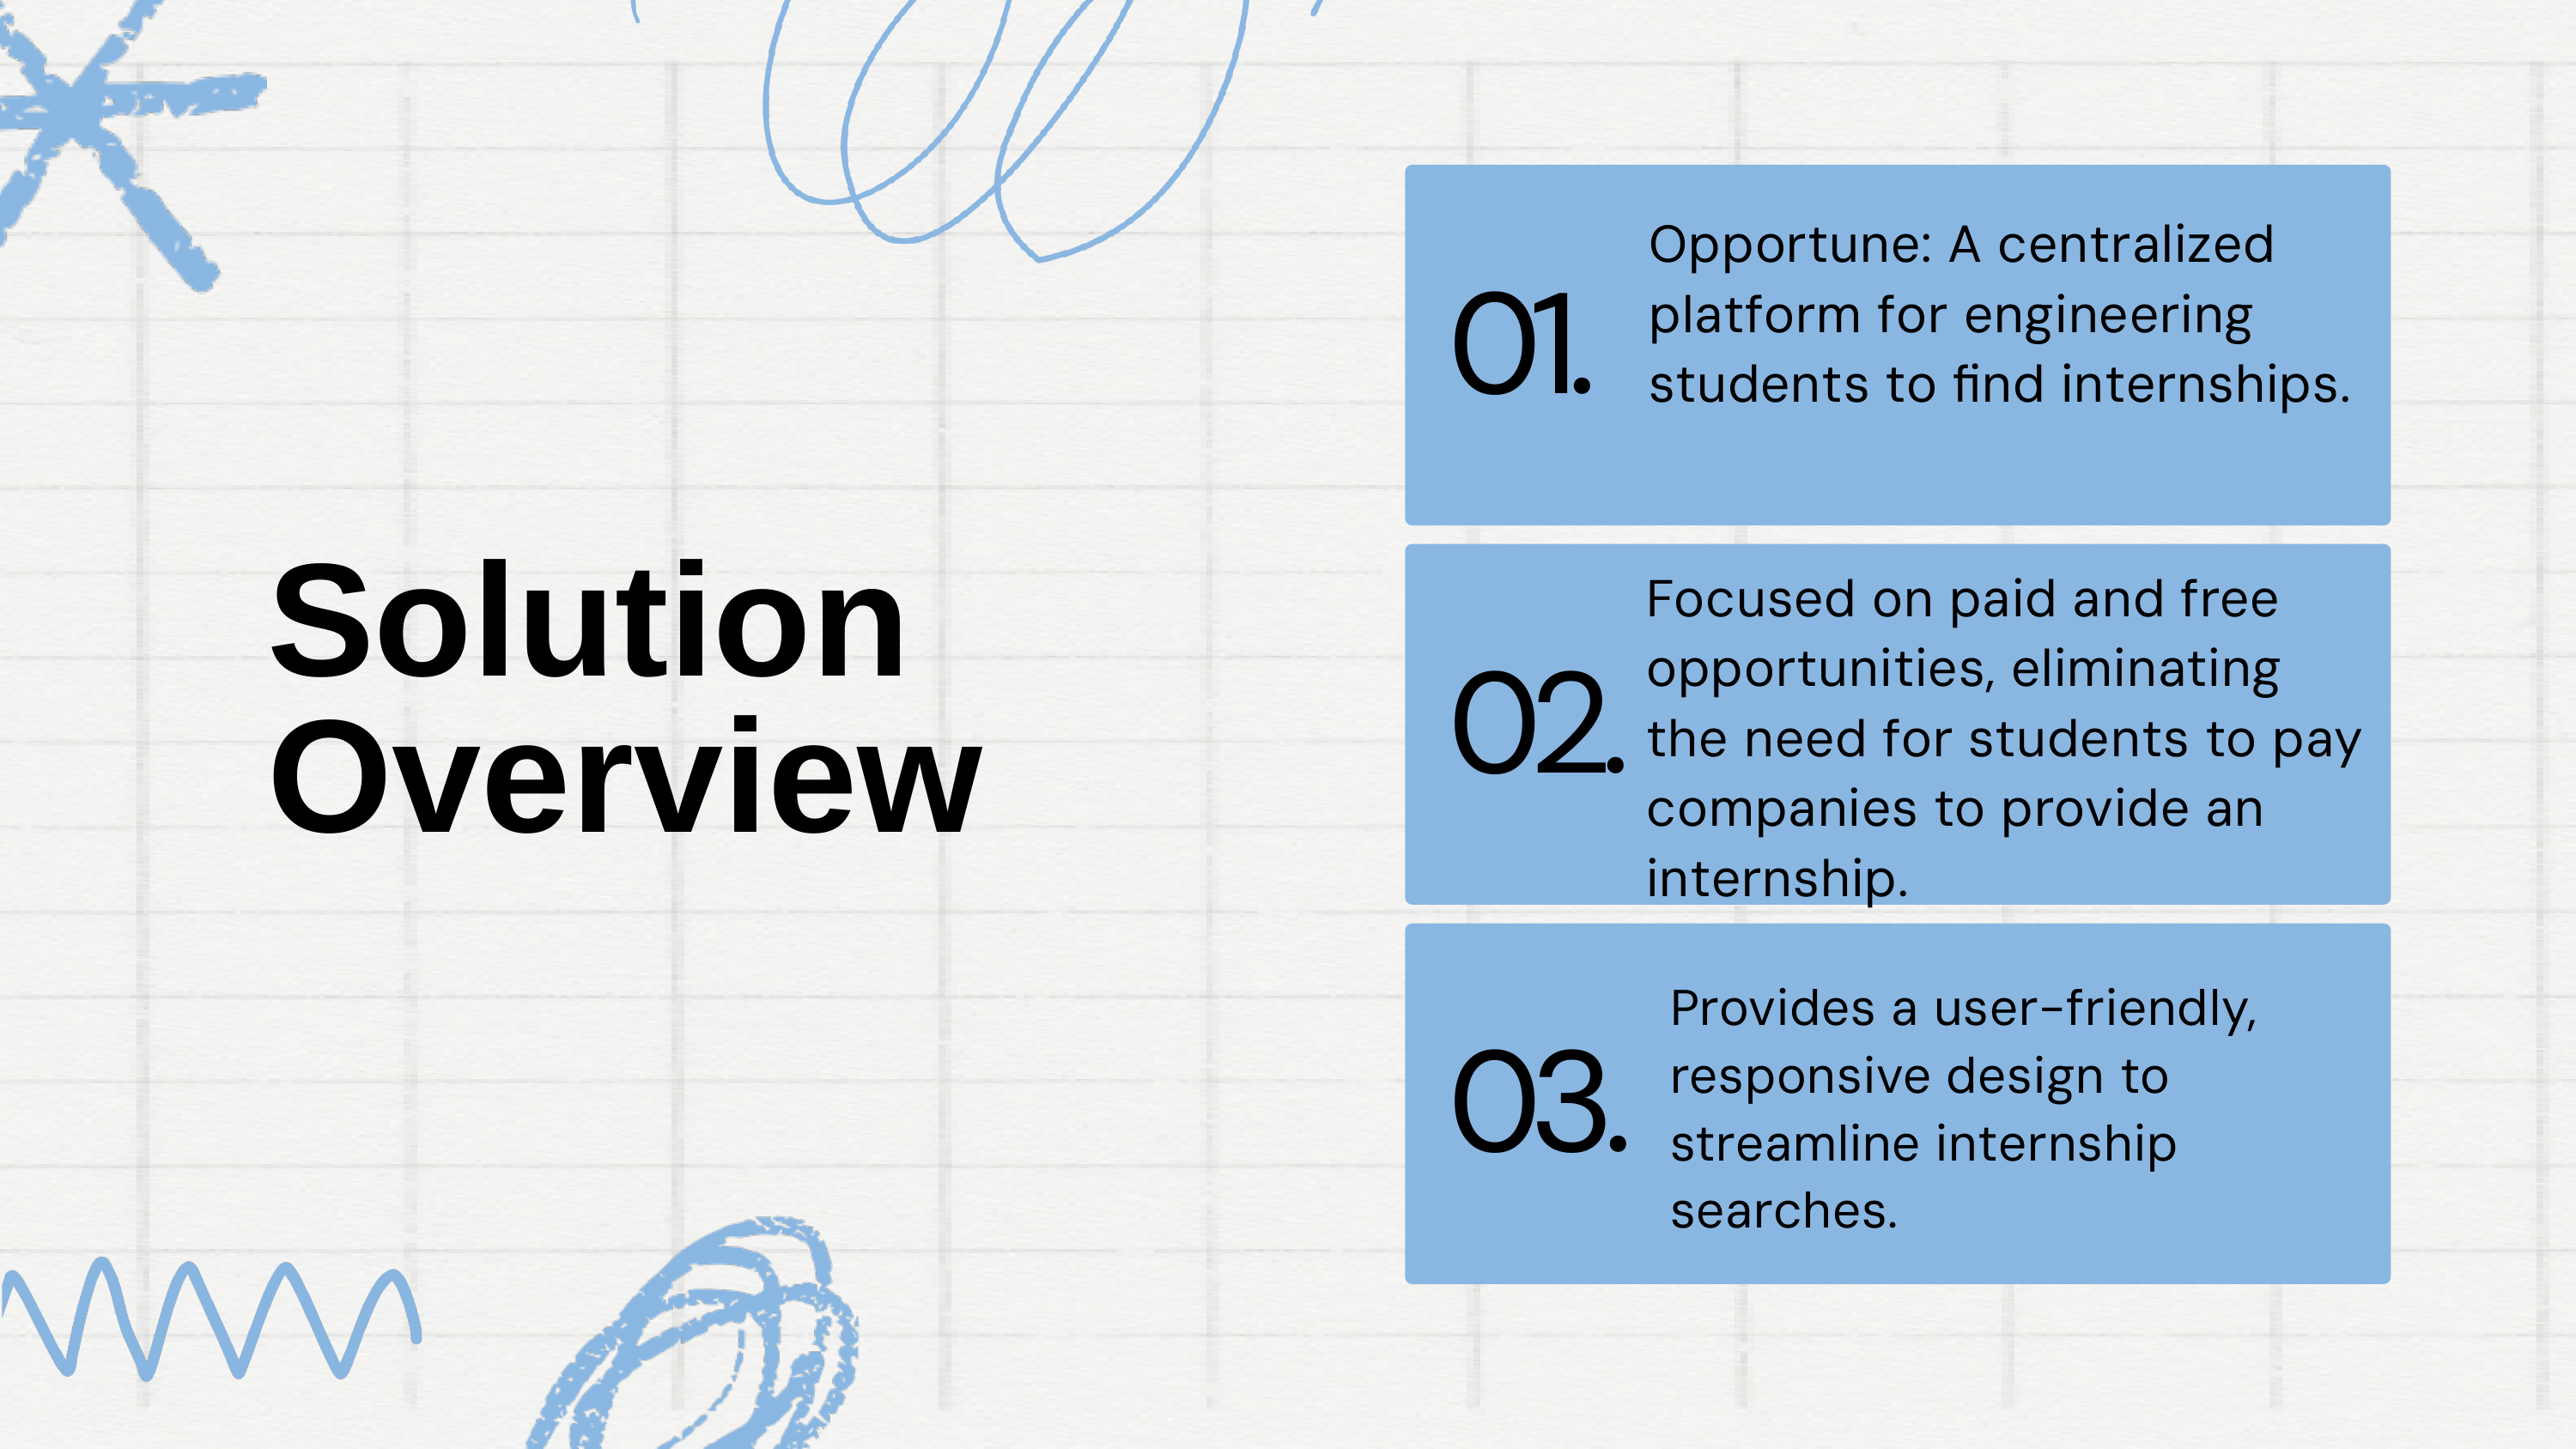

Opportune: A centralized platform for engineering students to find internships.
01.

Solution Overview
Focused on paid and free opportunities, eliminating the need for students to pay companies to provide an internship.
02.

Provides a user-friendly, responsive design to streamline internship searches.
03.